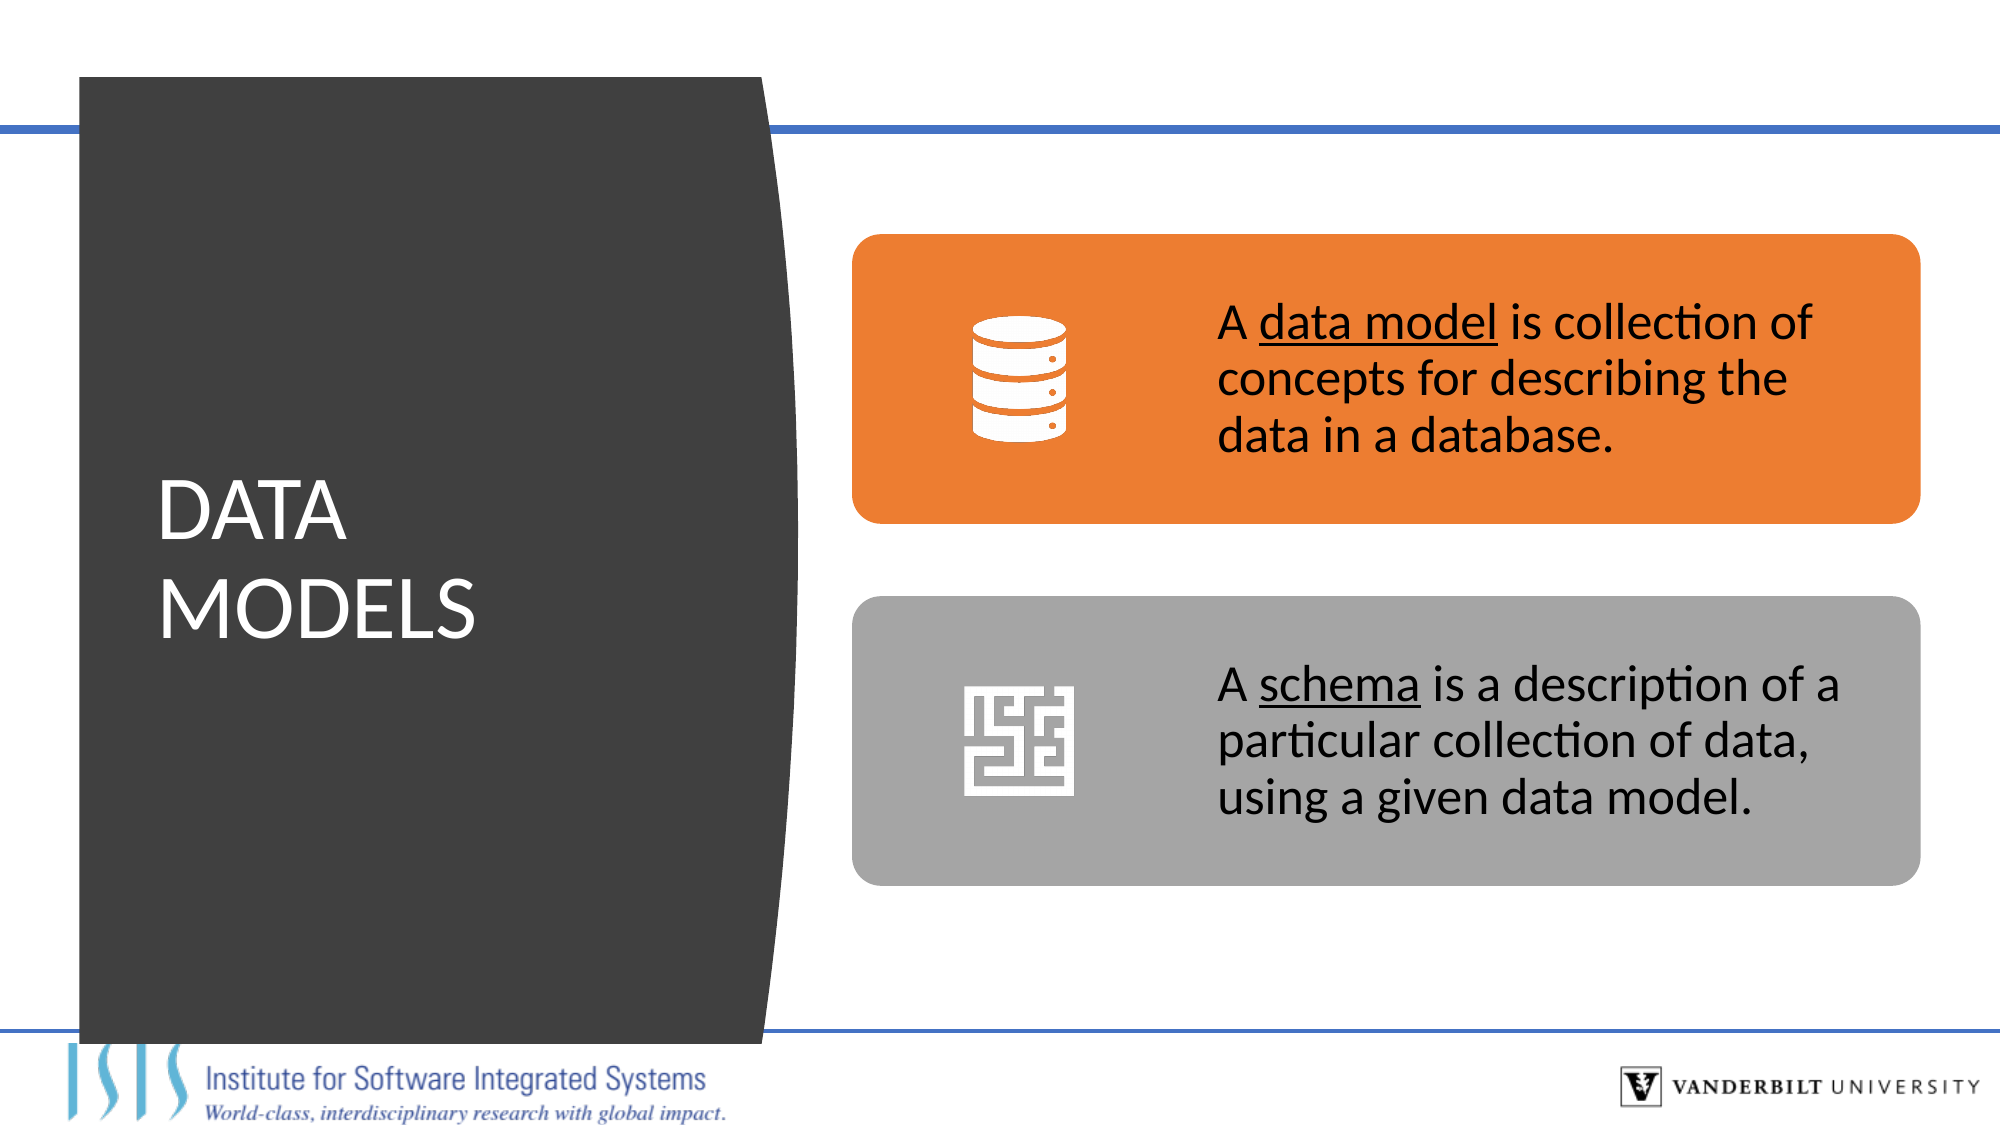

A data model is collection of concepts for describing the data in a database.
A schema is a description of a particular collection of data, using a given data model.

# DATA MODELS